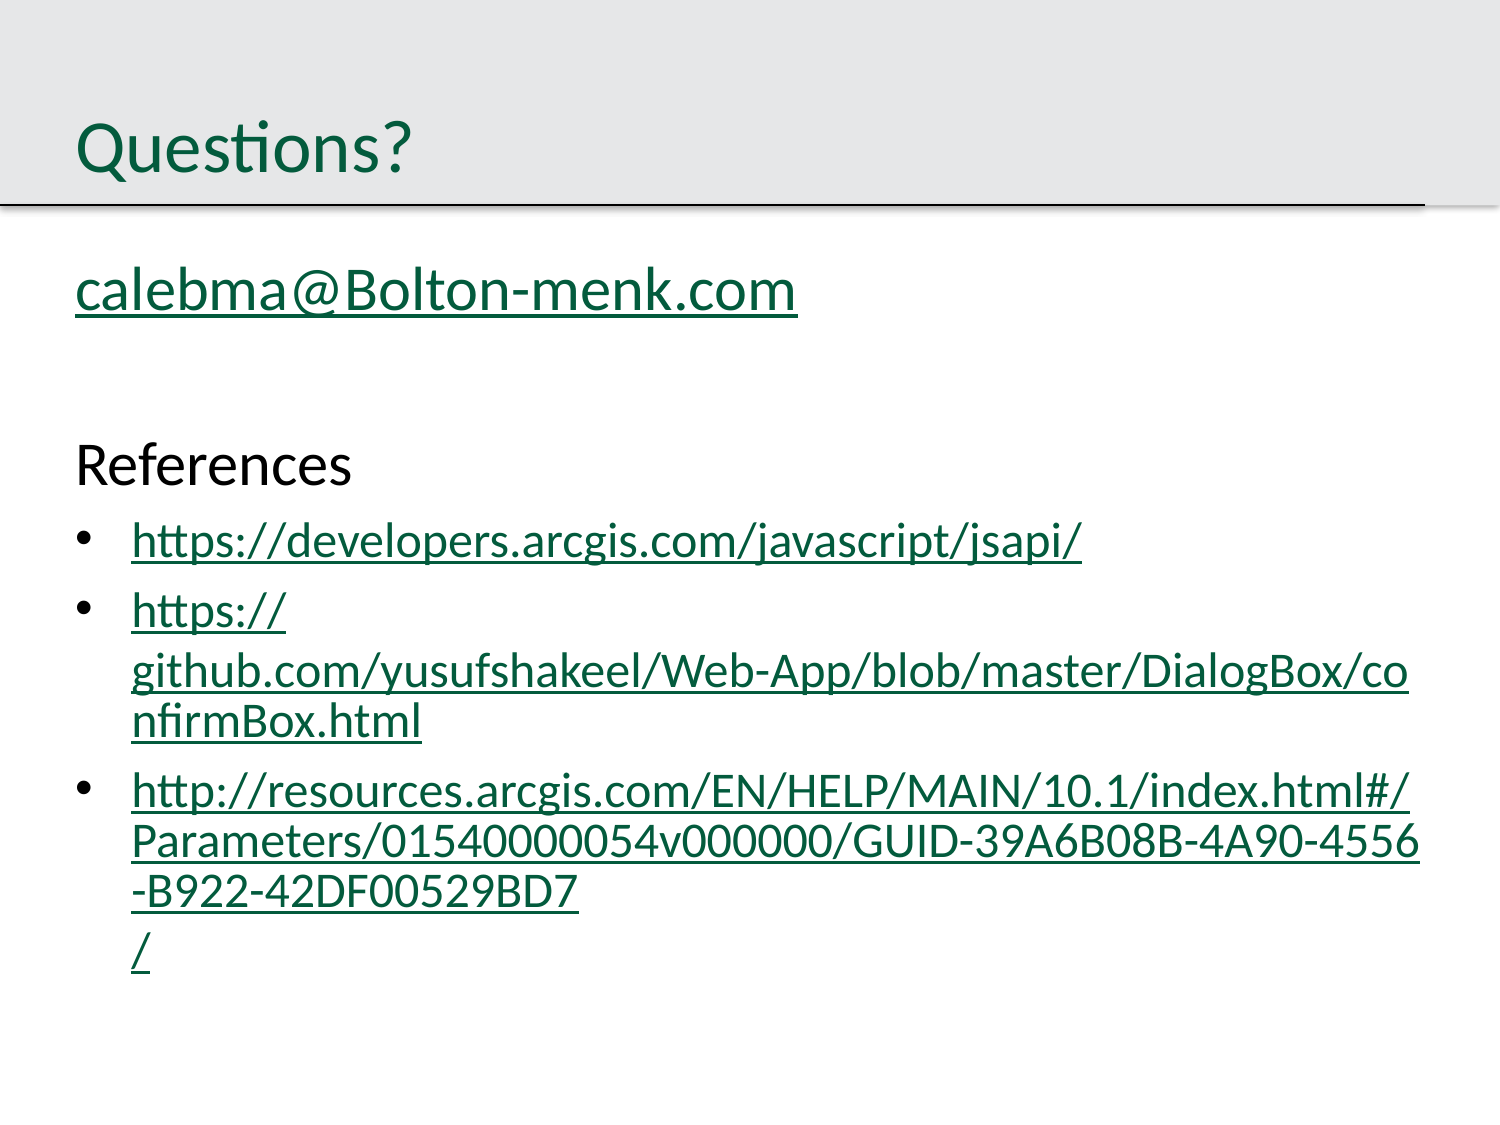

# Questions?
calebma@Bolton-menk.com

References
https://developers.arcgis.com/javascript/jsapi/
https://github.com/yusufshakeel/Web-App/blob/master/DialogBox/confirmBox.html
http://resources.arcgis.com/EN/HELP/MAIN/10.1/index.html#/Parameters/01540000054v000000/GUID-39A6B08B-4A90-4556-B922-42DF00529BD7/